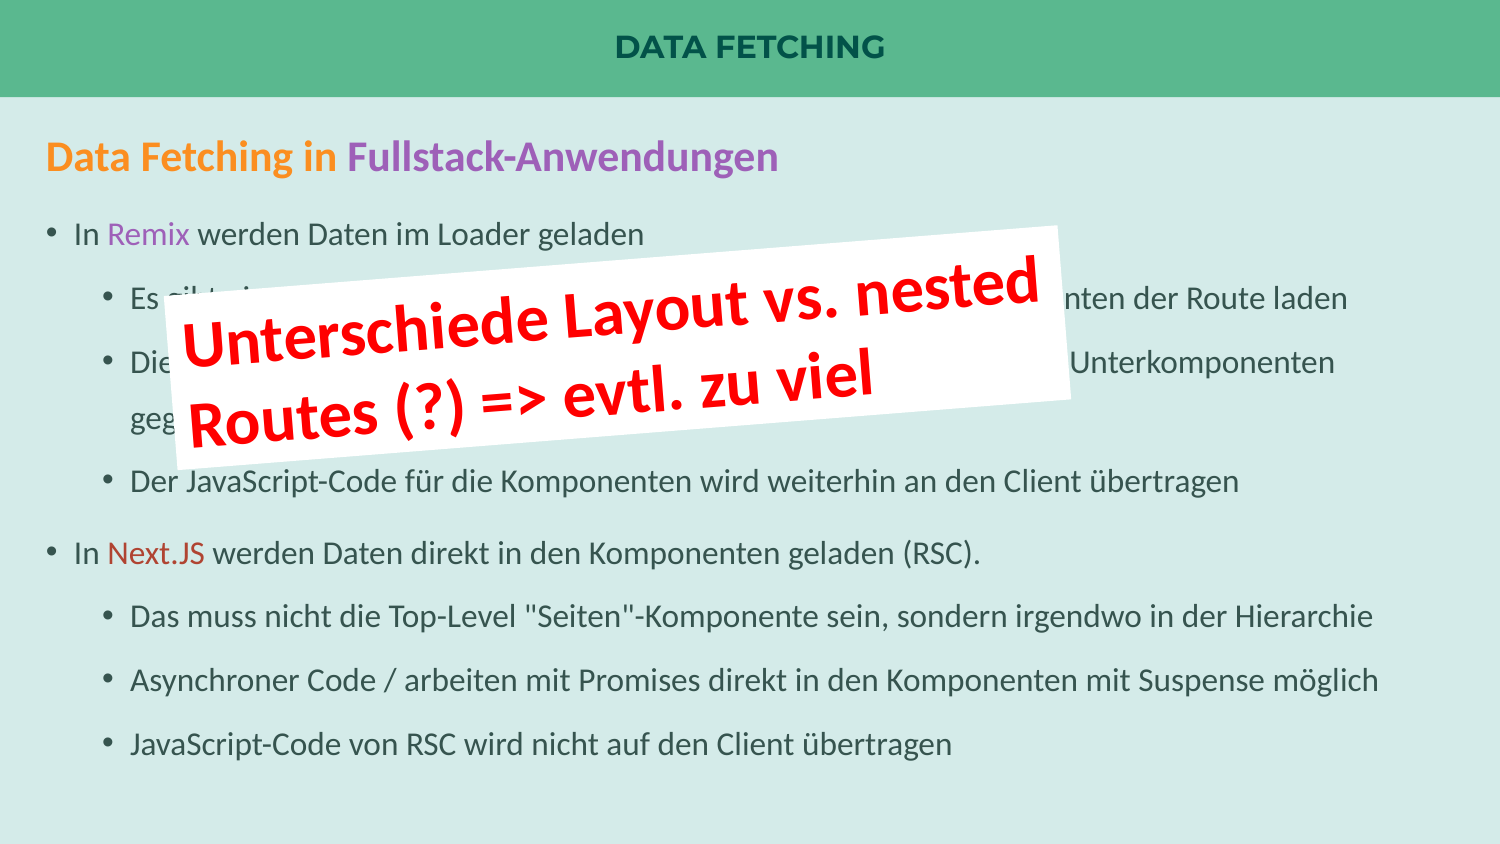

SCREENSHOT o.ä.
# Data fetching
Data Fetching in Fullstack-Anwendungen
In Remix werden Daten im Loader geladen
Es gibt einen Loader pro Route, der muss alle Daten für alle Komponenten der Route laden
Die geladenen Daten müssen dann von der Route-Komponente in die Unterkomponenten gegeben werden (klassisch React)
Der JavaScript-Code für die Komponenten wird weiterhin an den Client übertragen
In Next.JS werden Daten direkt in den Komponenten geladen (RSC).
Das muss nicht die Top-Level "Seiten"-Komponente sein, sondern irgendwo in der Hierarchie
Asynchroner Code / arbeiten mit Promises direkt in den Komponenten mit Suspense möglich
JavaScript-Code von RSC wird nicht auf den Client übertragen
Unterschiede Layout vs. nested Routes (?) => evtl. zu viel